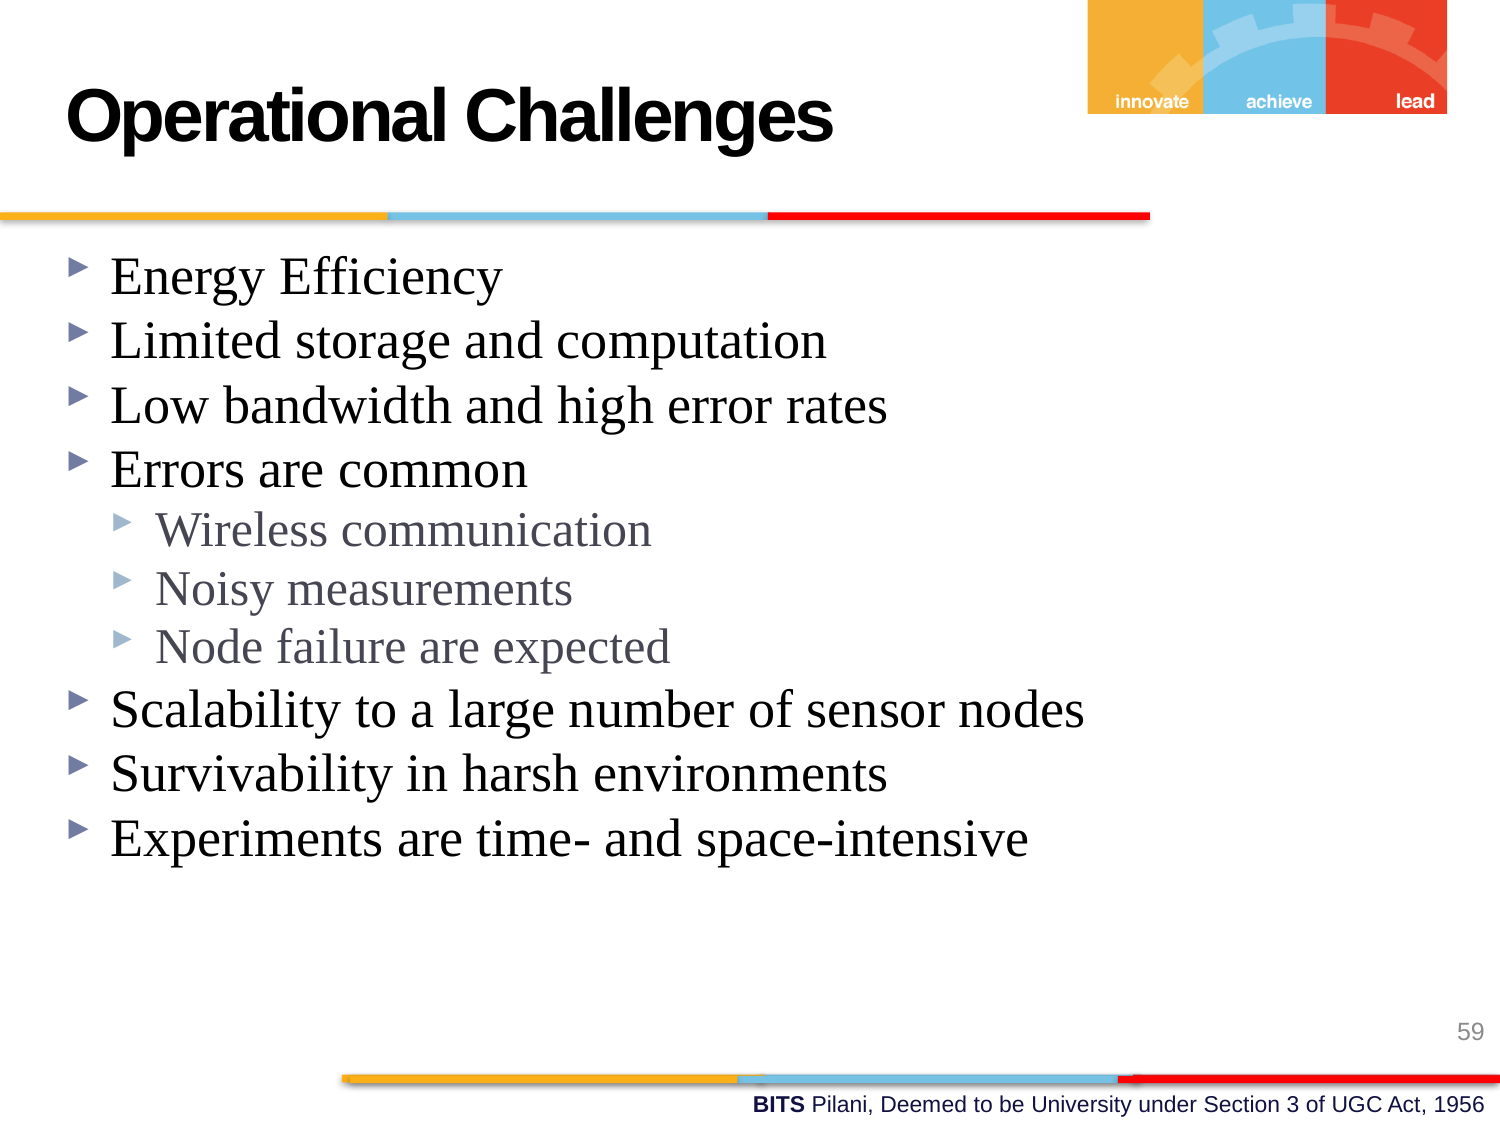

Operational Challenges
Energy Efficiency
Limited storage and computation
Low bandwidth and high error rates
Errors are common
Wireless communication
Noisy measurements
Node failure are expected
Scalability to a large number of sensor nodes
Survivability in harsh environments
Experiments are time- and space-intensive

59